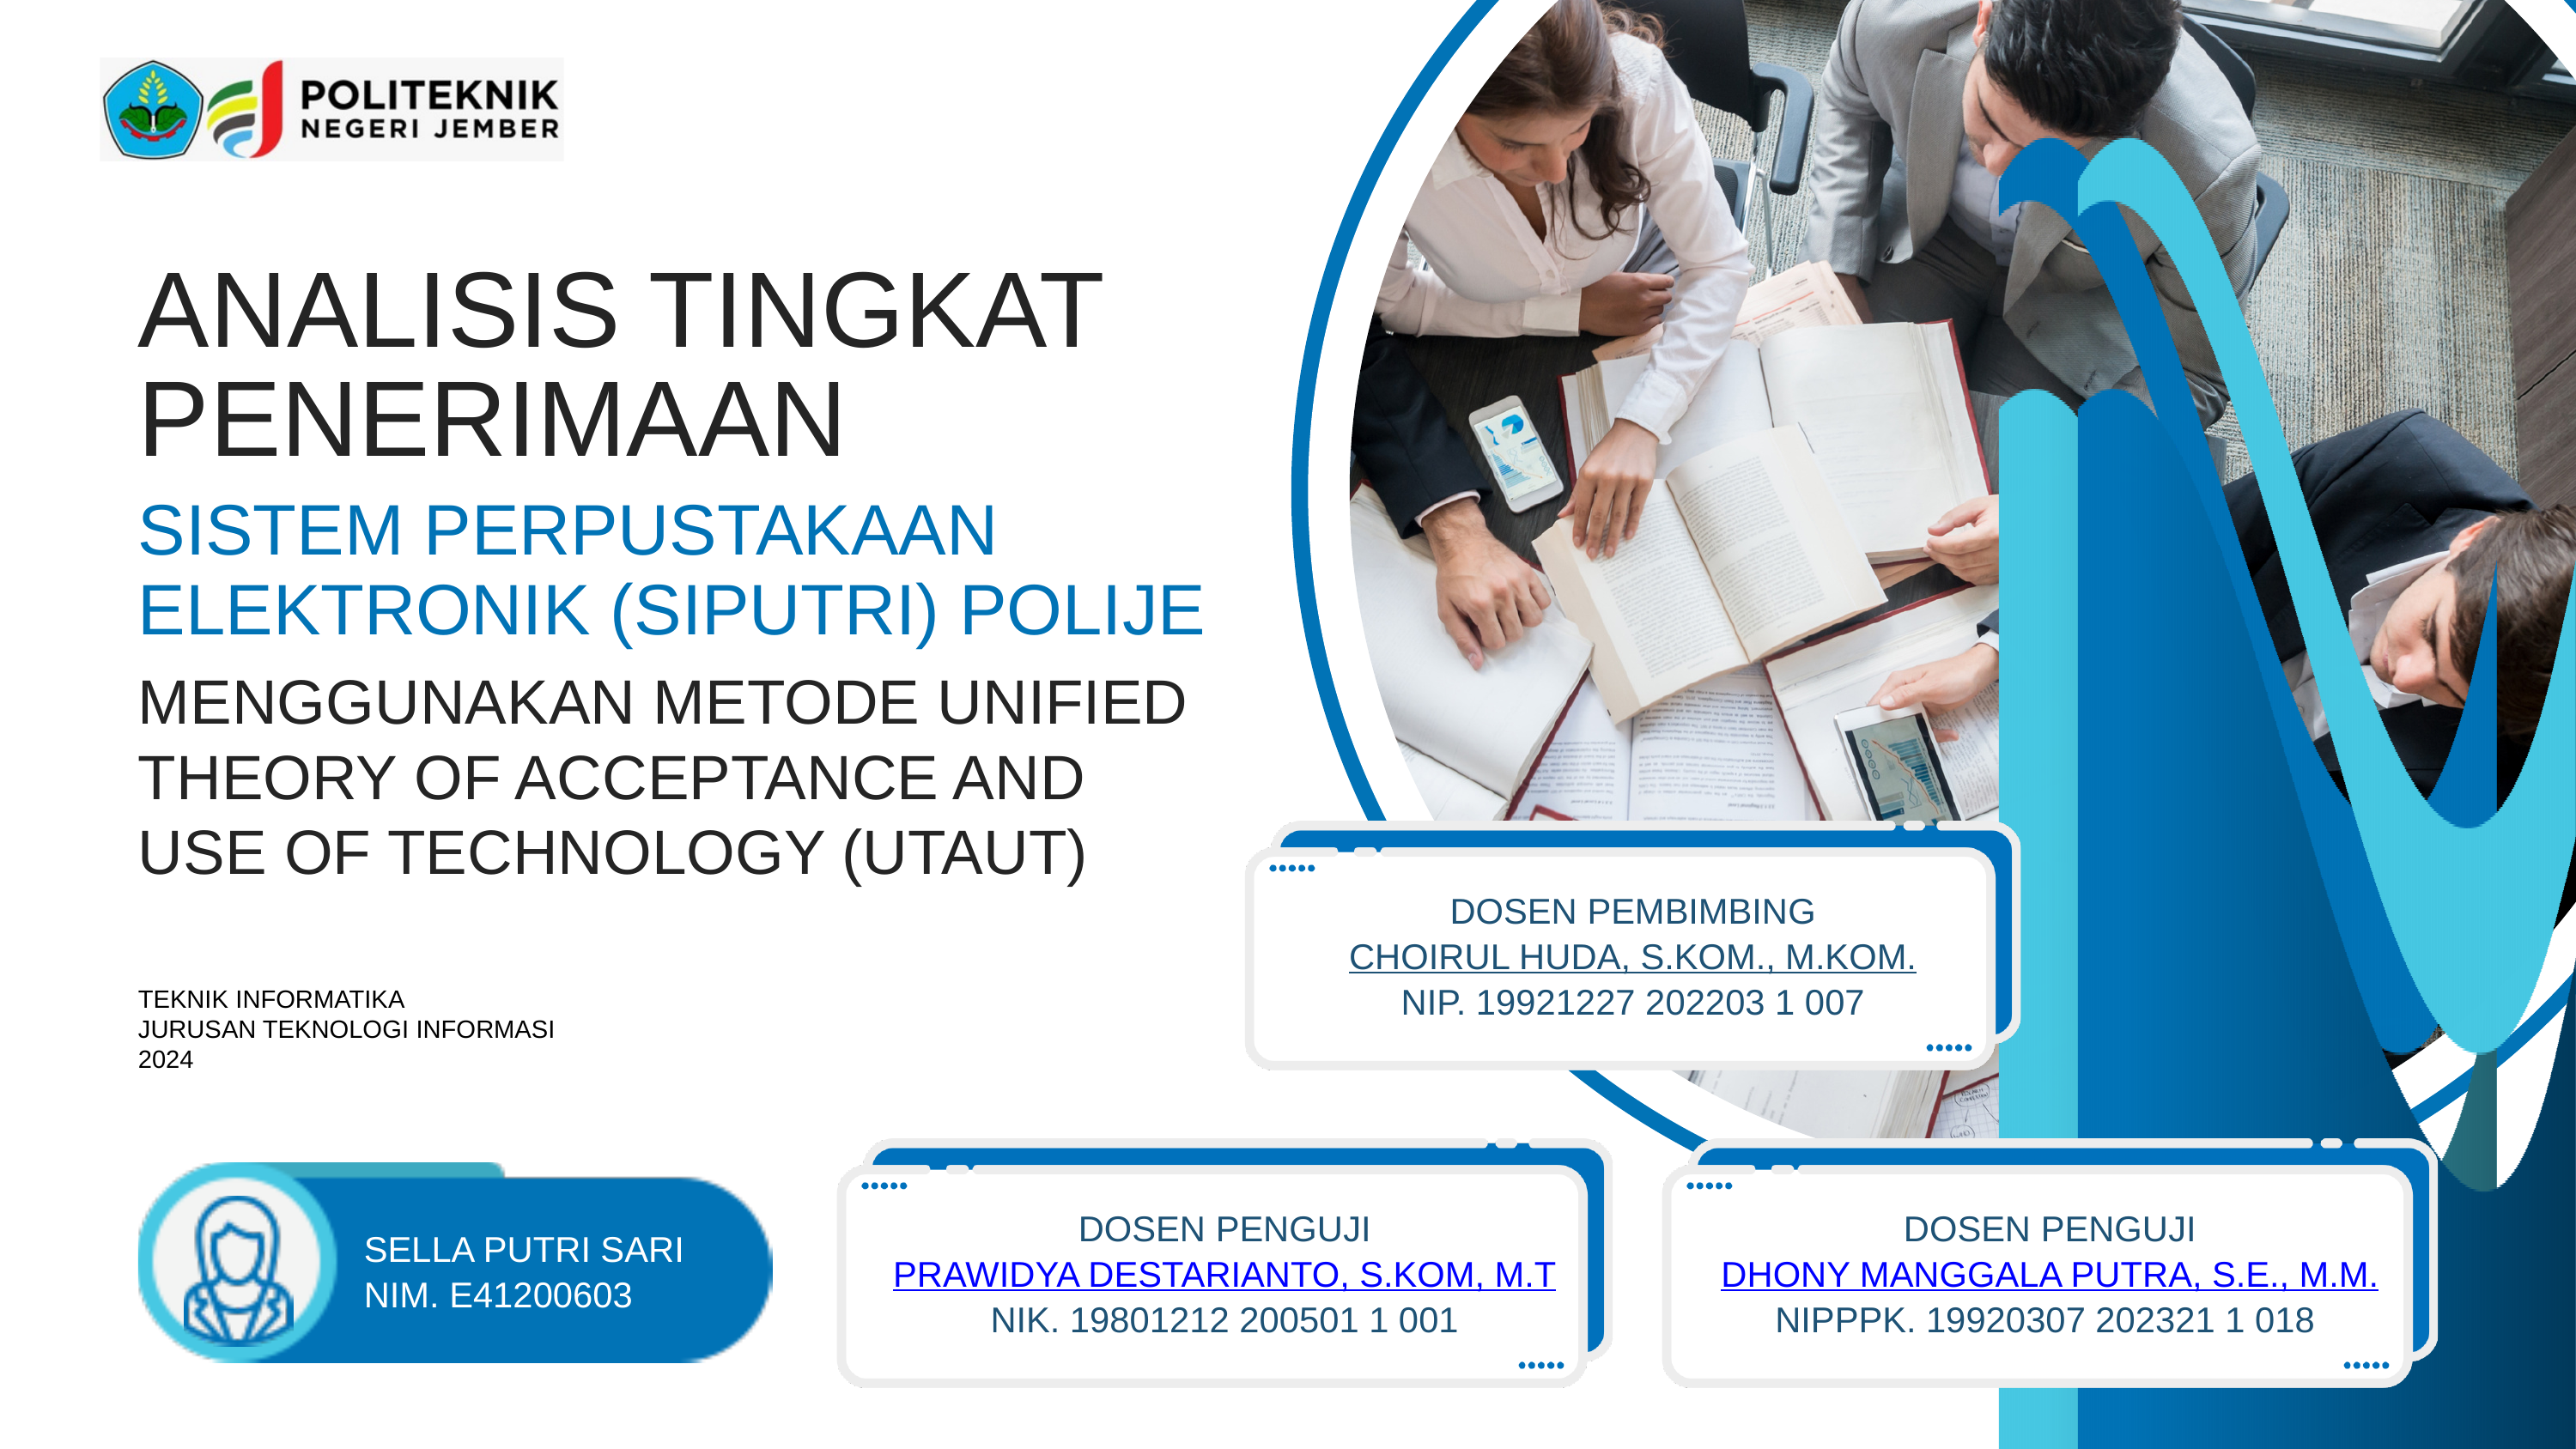

ANALISIS TINGKAT PENERIMAAN

SISTEM PERPUSTAKAAN ELEKTRONIK (SIPUTRI) POLIJE
MENGGUNAKAN METODE UNIFIED THEORY OF ACCEPTANCE AND USE OF TECHNOLOGY (UTAUT)

DOSEN PEMBIMBING
CHOIRUL HUDA, S.KOM., M.KOM.
NIP. 19921227 202203 1 007
TEKNIK INFORMATIKA
JURUSAN TEKNOLOGI INFORMASI
2024

DOSEN PENGUJI
PRAWIDYA DESTARIANTO, S.KOM, M.T
NIK. 19801212 200501 1 001

DOSEN PENGUJI
DHONY MANGGALA PUTRA, S.E., M.M.
NIPPPK. 19920307 202321 1 018

SELLA PUTRI SARI
NIM. E41200603